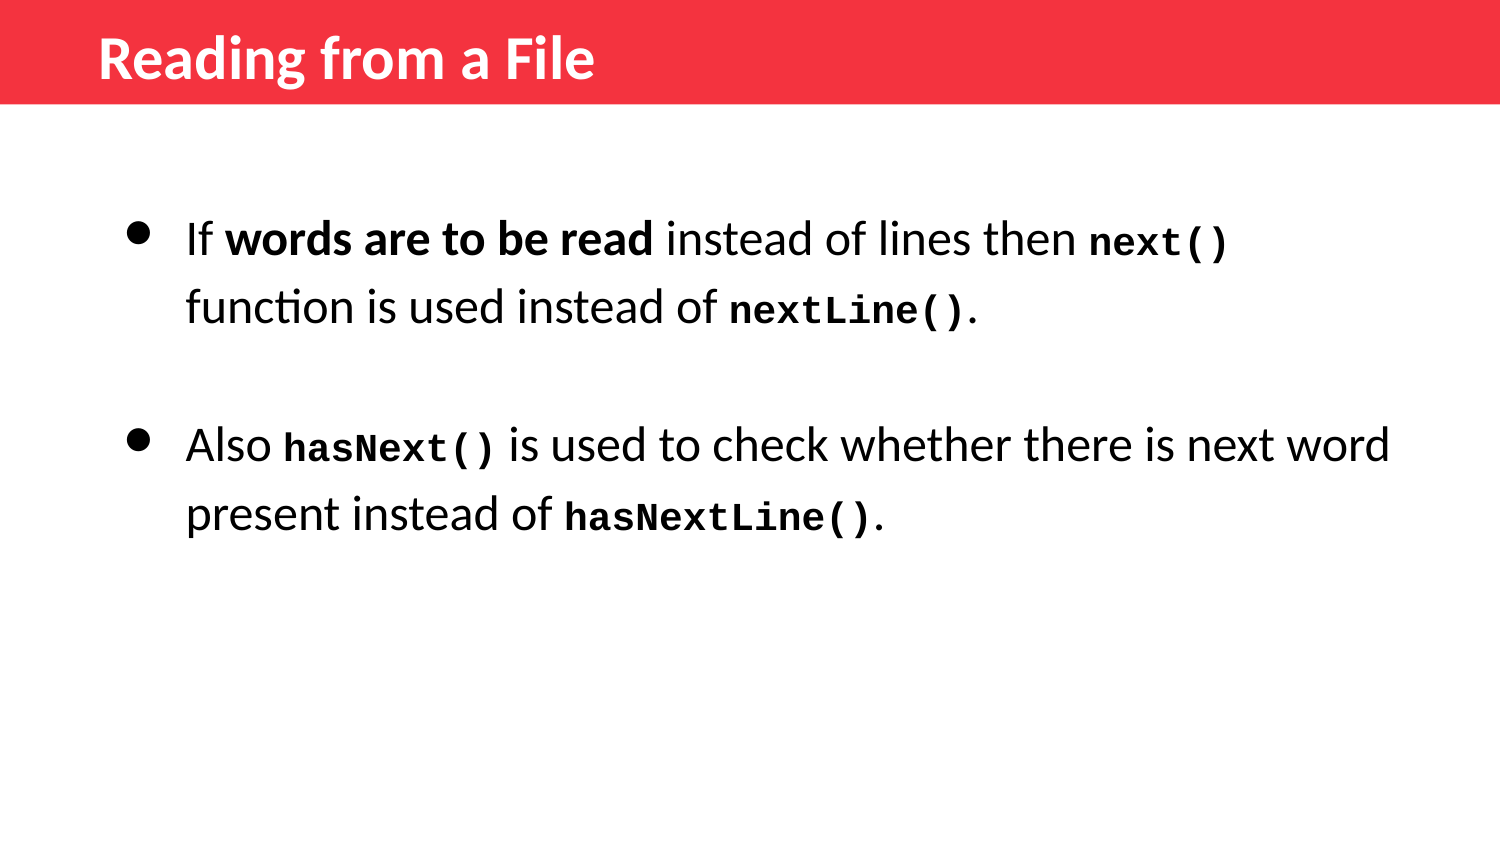

Reading from a File

If words are to be read instead of lines then next() function is used instead of nextLine().

Also hasNext() is used to check whether there is next word present instead of hasNextLine().